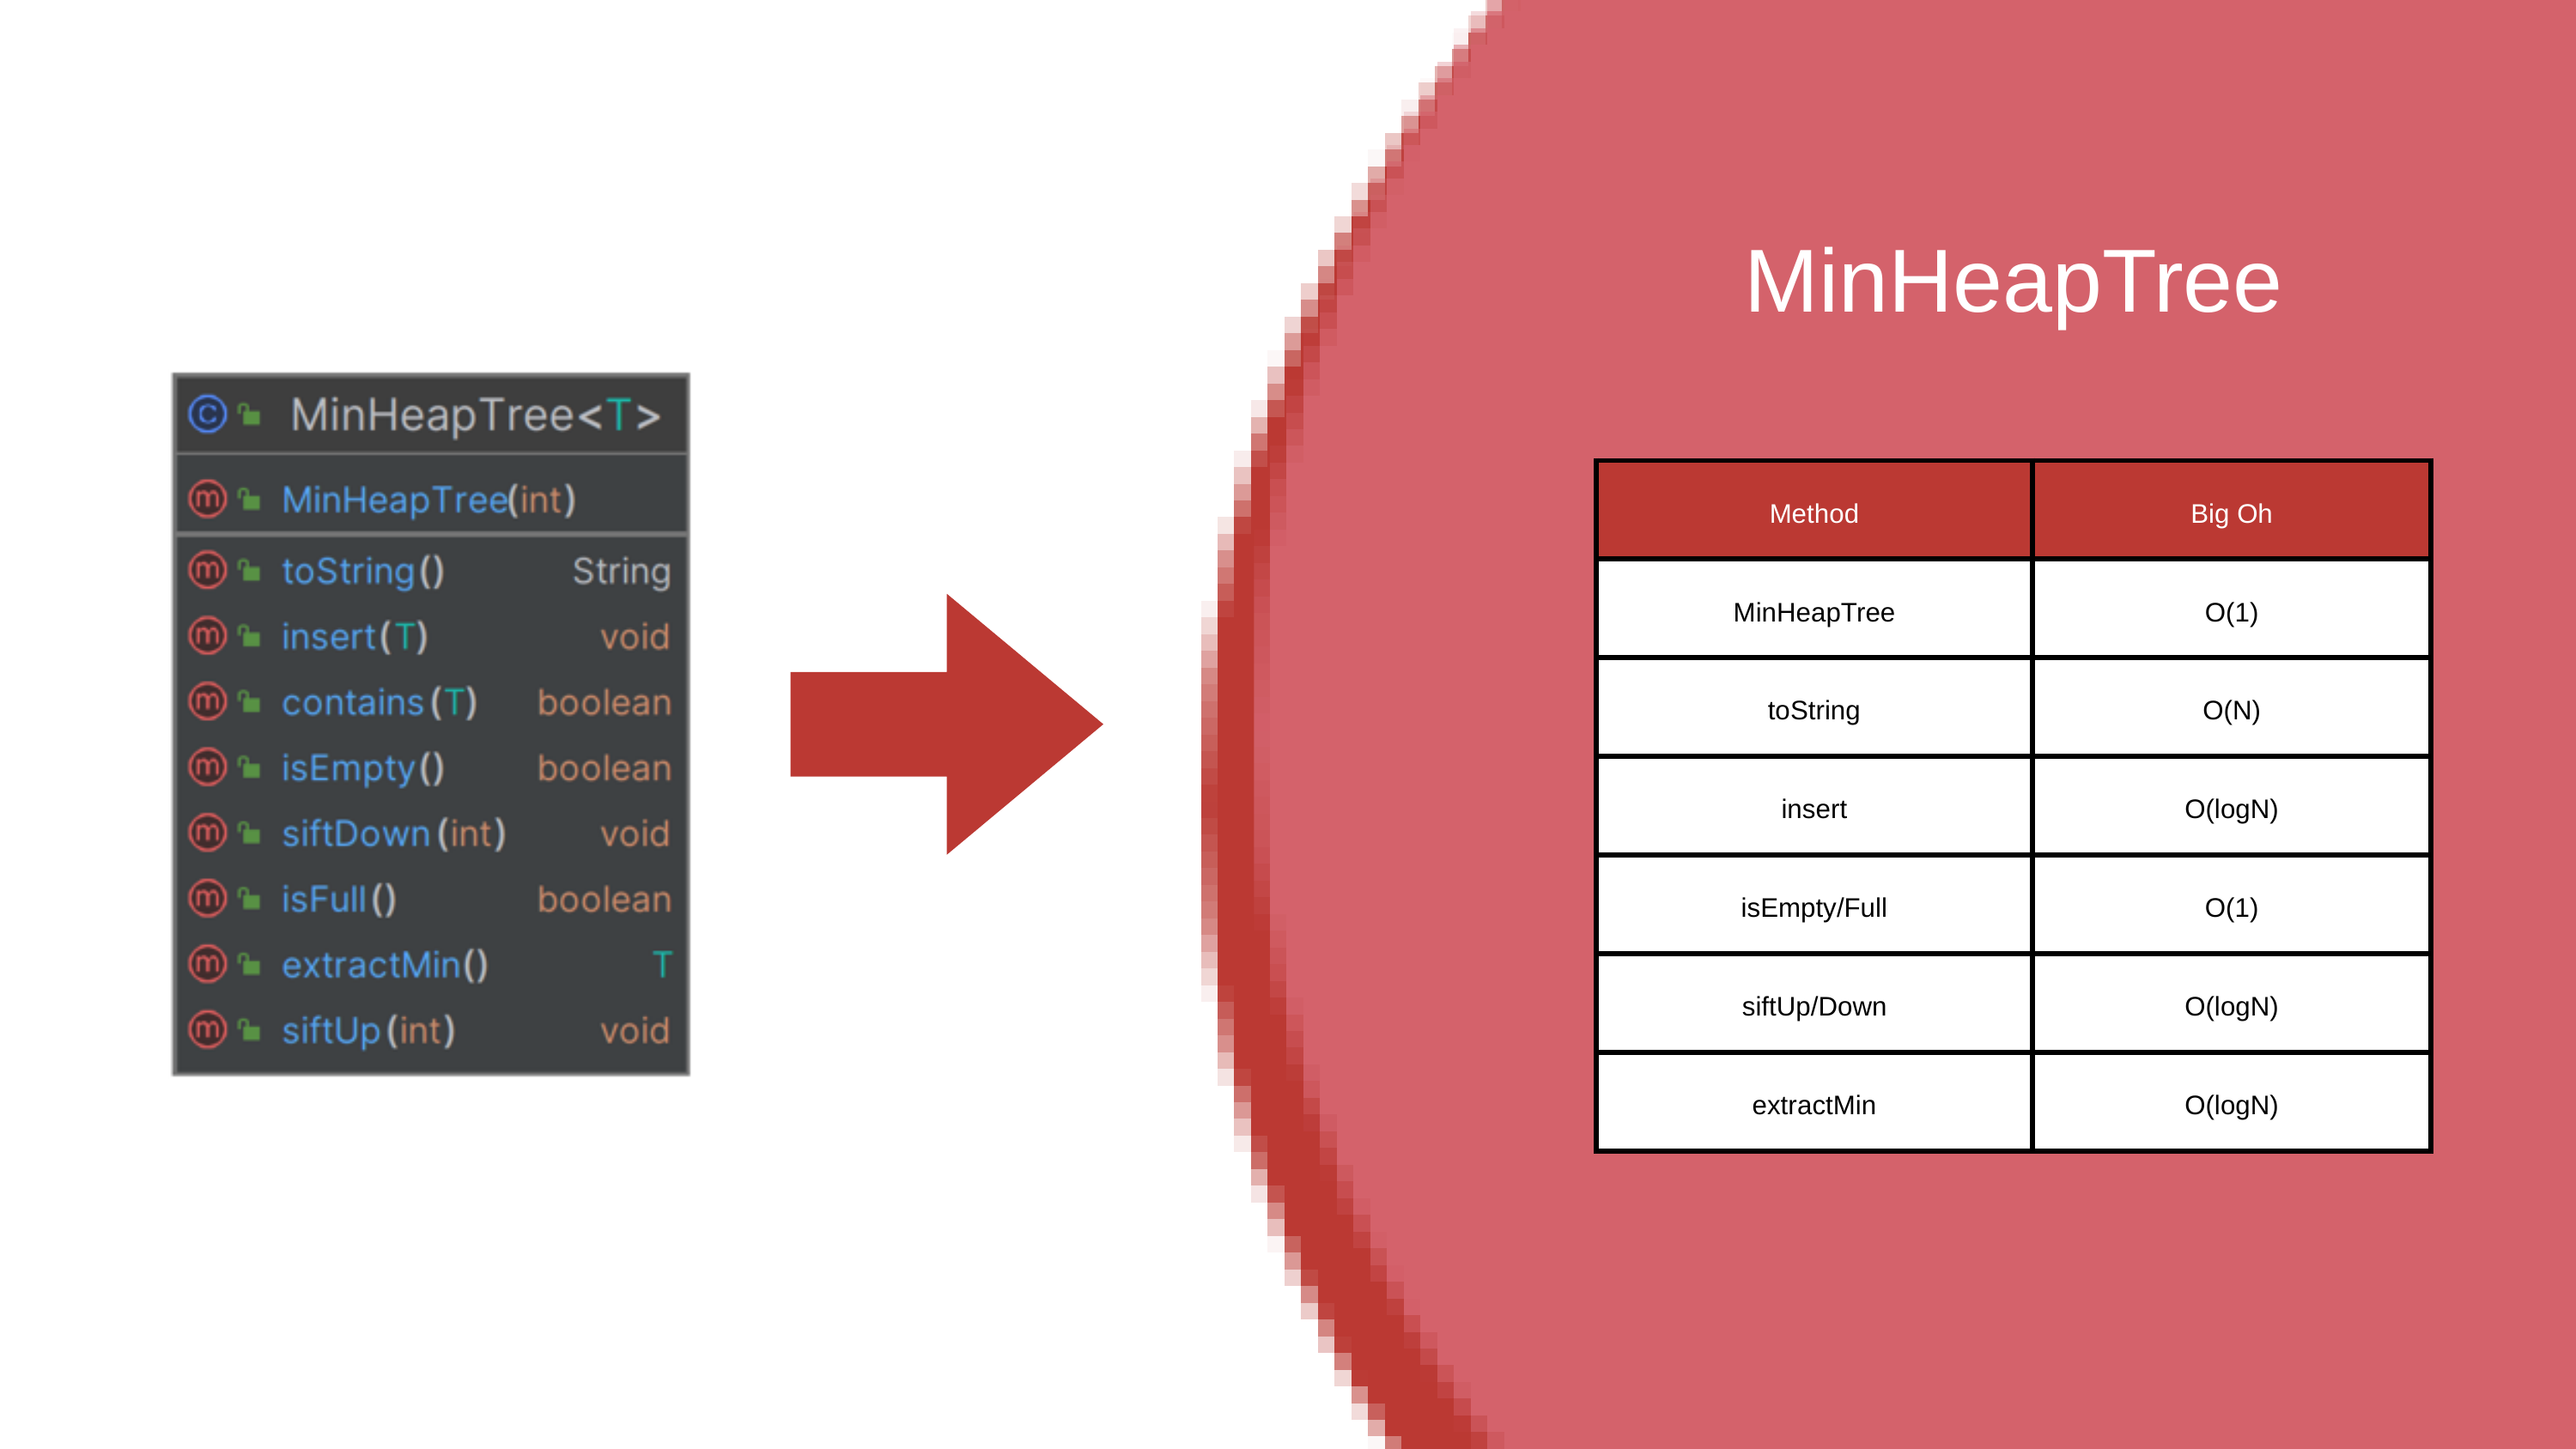

MinHeapTree

| Method | Big Oh |
| --- | --- |
| MinHeapTree | O(1) |
| toString | O(N) |
| insert | O(logN) |
| isEmpty/Full | O(1) |
| siftUp/Down | O(logN) |
| extractMin | O(logN) |